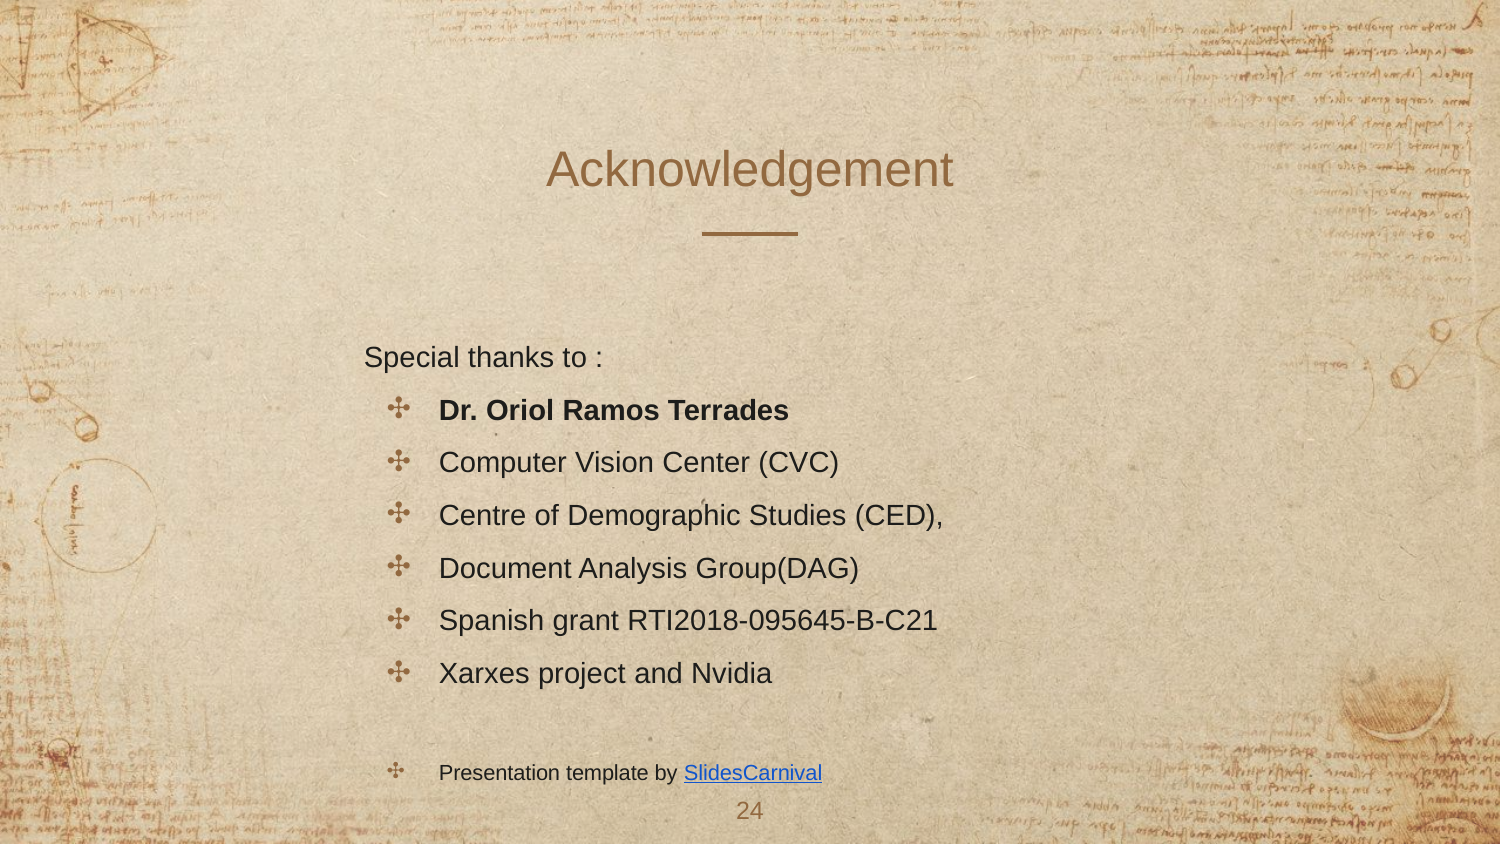

# Acknowledgement
Special thanks to :
Dr. Oriol Ramos Terrades
Computer Vision Center (CVC)
Centre of Demographic Studies (CED),
Document Analysis Group(DAG)
Spanish grant RTI2018-095645-B-C21
Xarxes project and Nvidia

Presentation template by SlidesCarnival
24